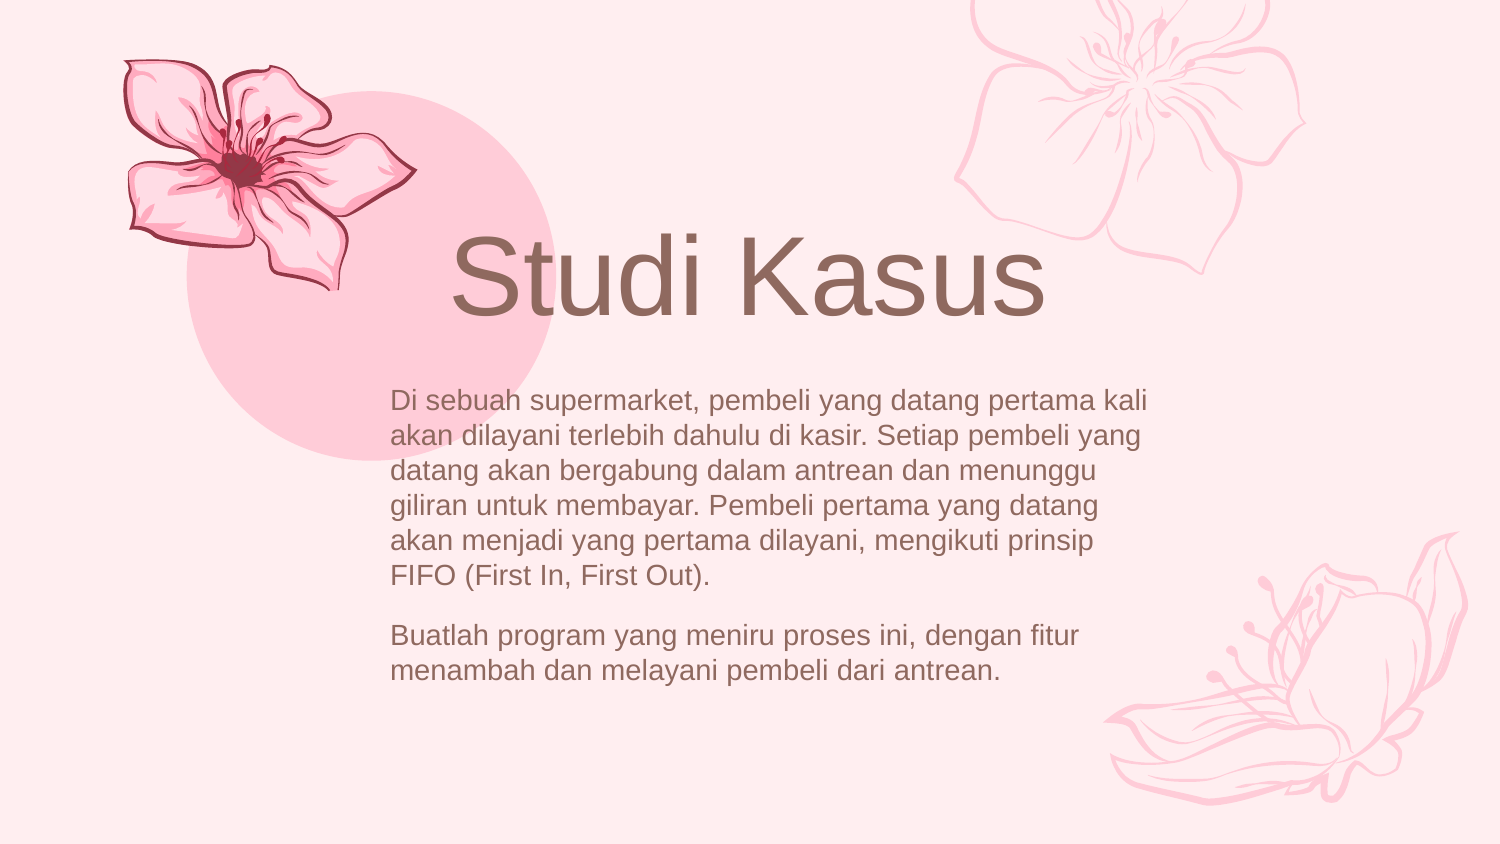

# Studi Kasus
Di sebuah supermarket, pembeli yang datang pertama kali akan dilayani terlebih dahulu di kasir. Setiap pembeli yang datang akan bergabung dalam antrean dan menunggu giliran untuk membayar. Pembeli pertama yang datang akan menjadi yang pertama dilayani, mengikuti prinsip FIFO (First In, First Out).
Buatlah program yang meniru proses ini, dengan fitur menambah dan melayani pembeli dari antrean.